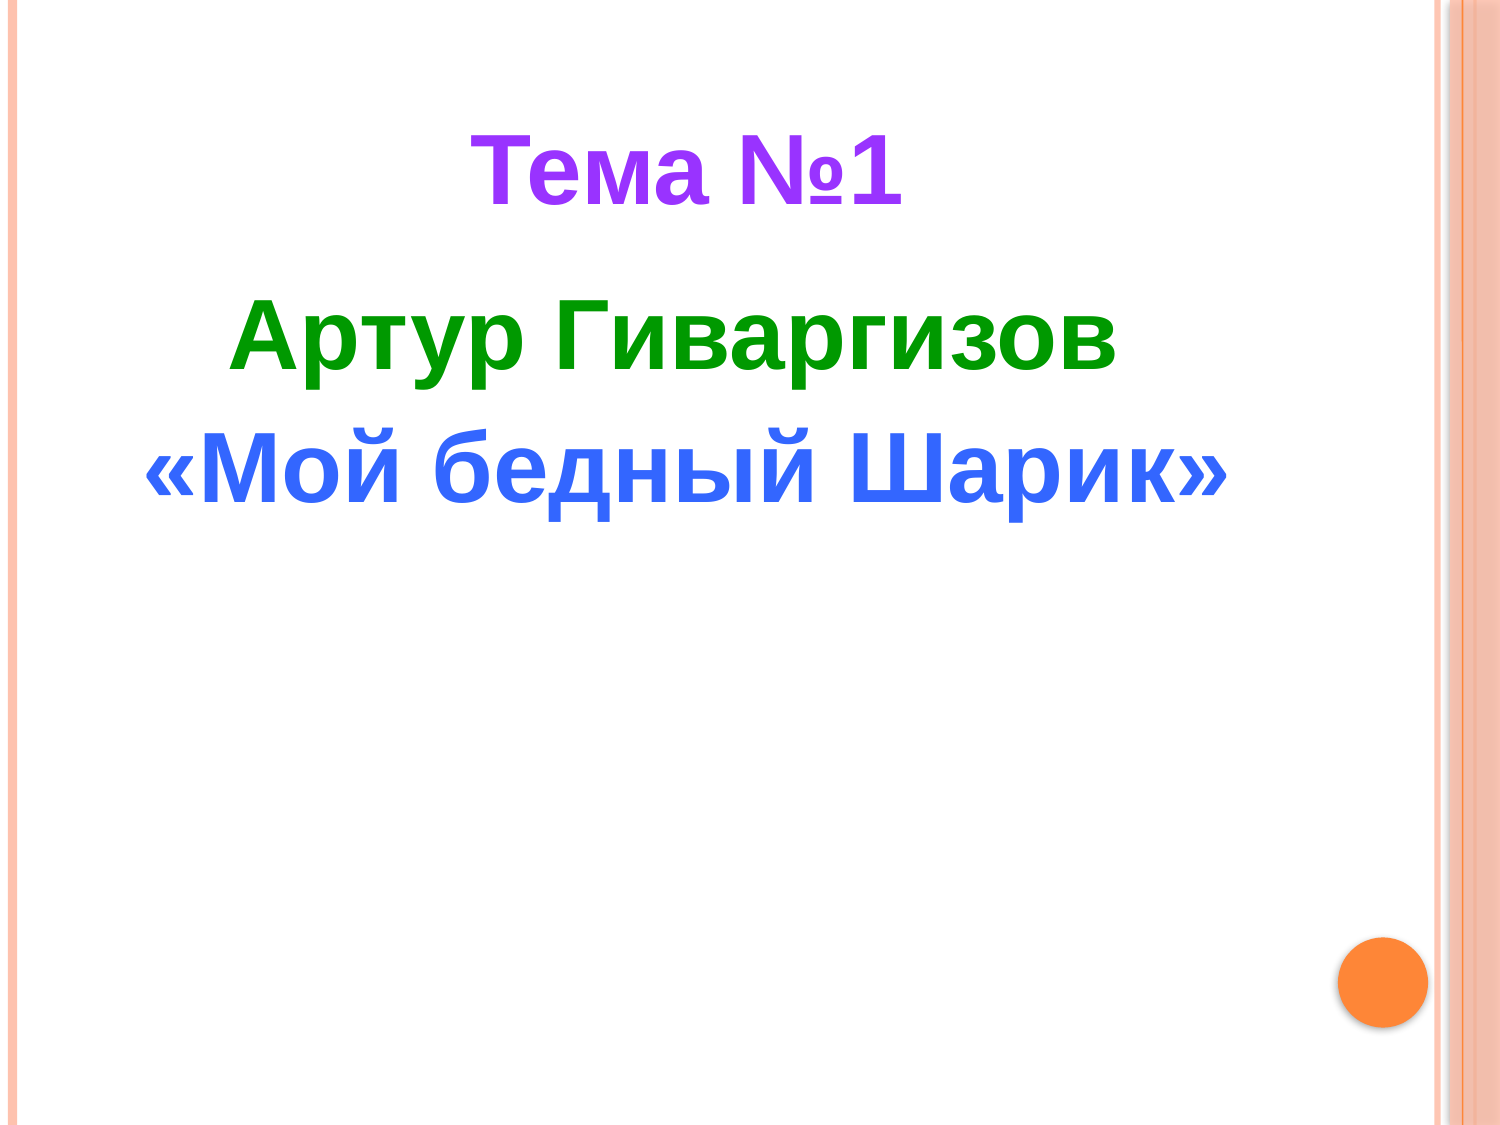

Тема №1
Артур Гиваргизов
«Мой бедный Шарик»